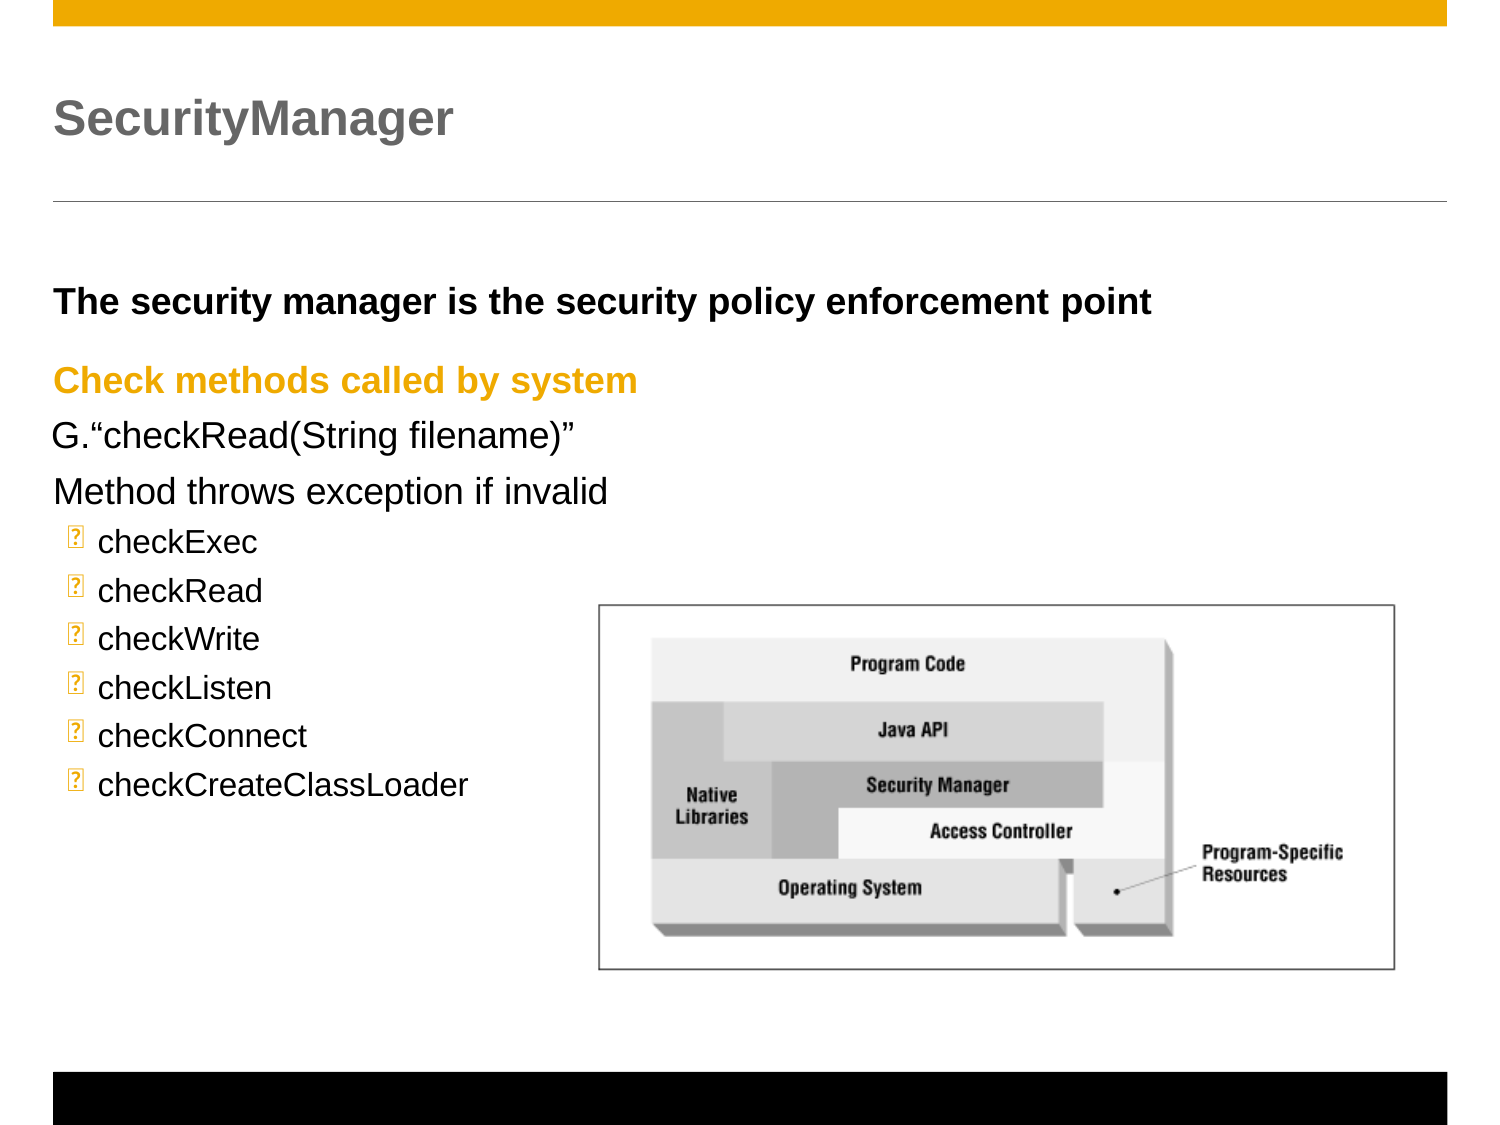

# SecurityManager

The security manager is the security policy enforcement point
Check methods called by system
“checkRead(String filename)”  Method throws exception if invalid
checkExec
checkRead
checkWrite
checkListen
checkConnect
checkCreateClassLoader

©  2011 SAP AG. All rights reserved.